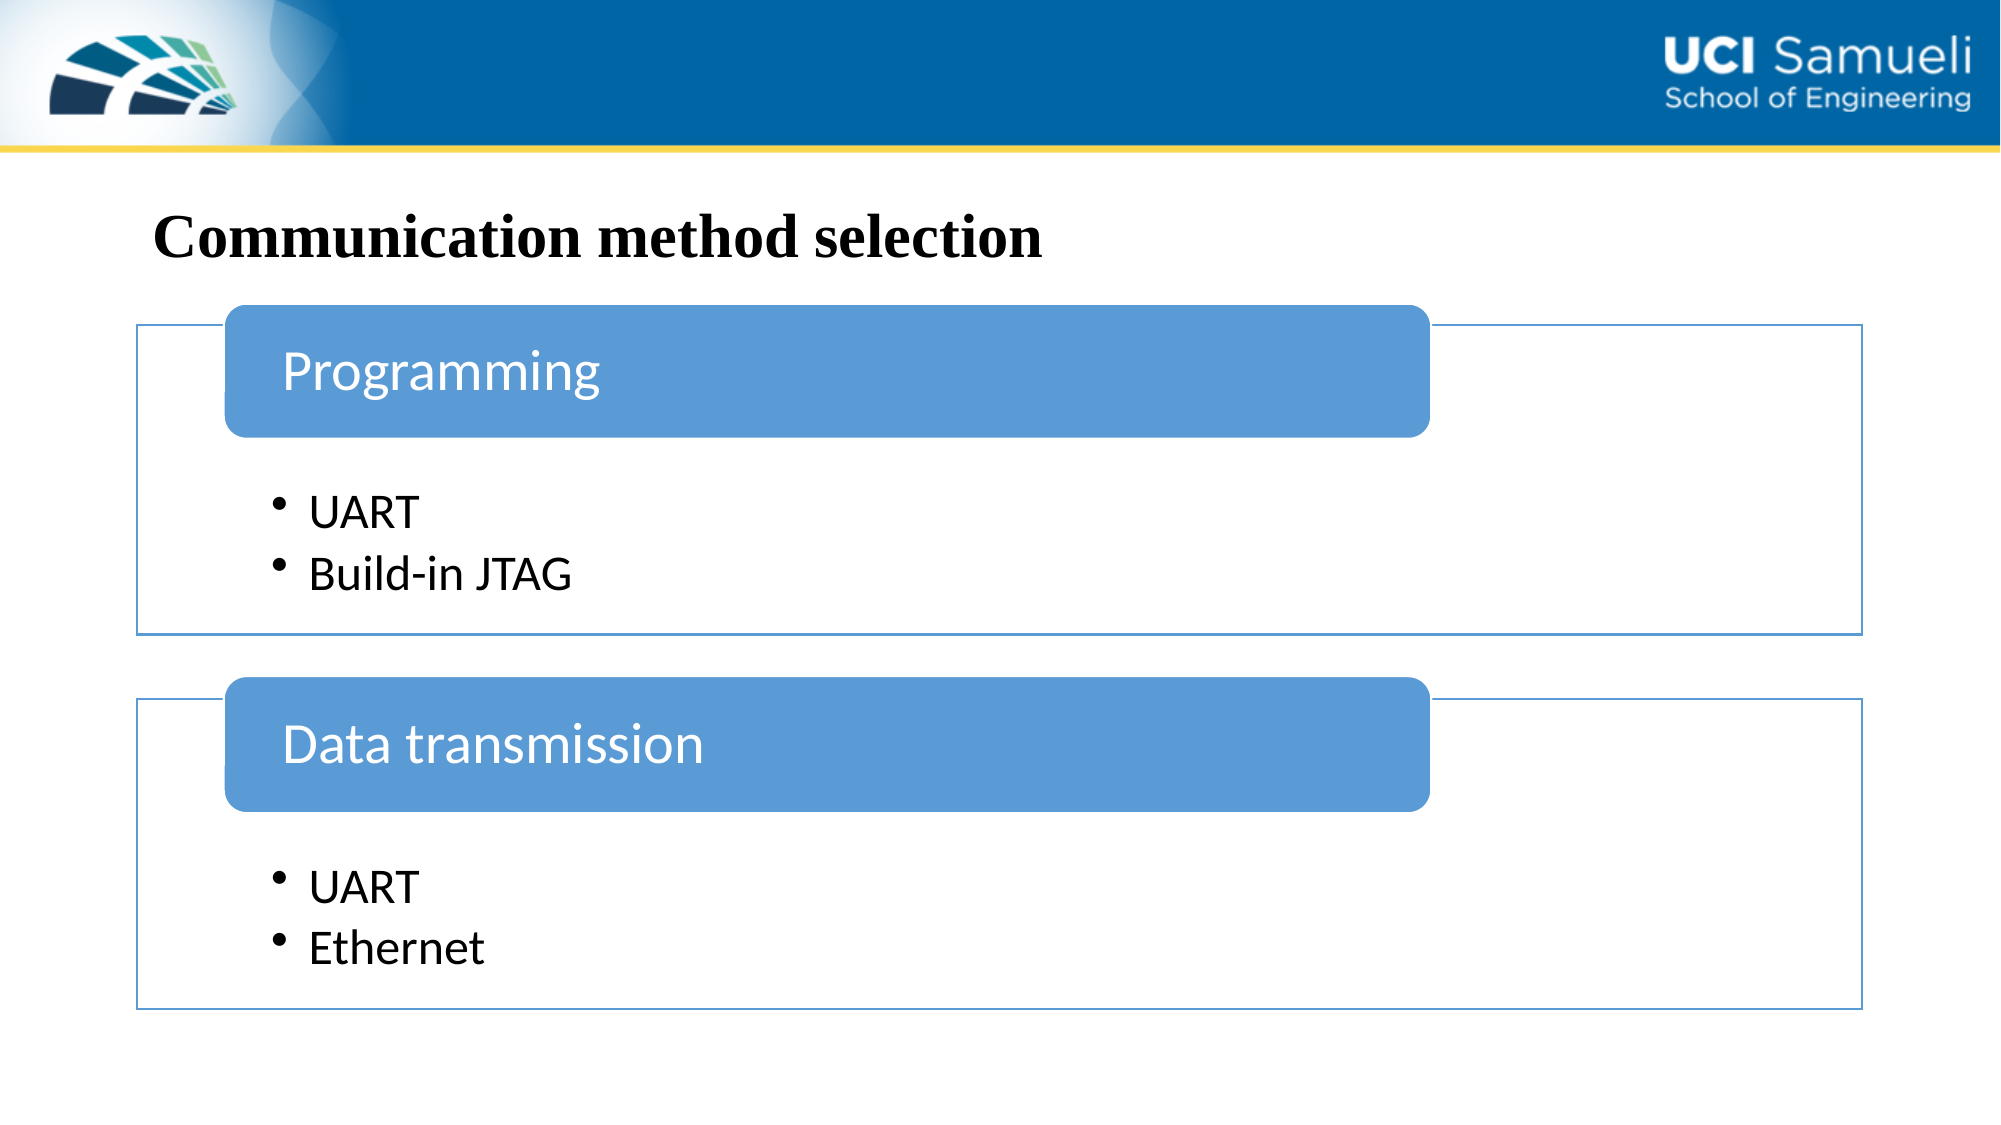

# Communication method selection
UART
Build-in JTAG
Programming
UART
Ethernet
Data transmission